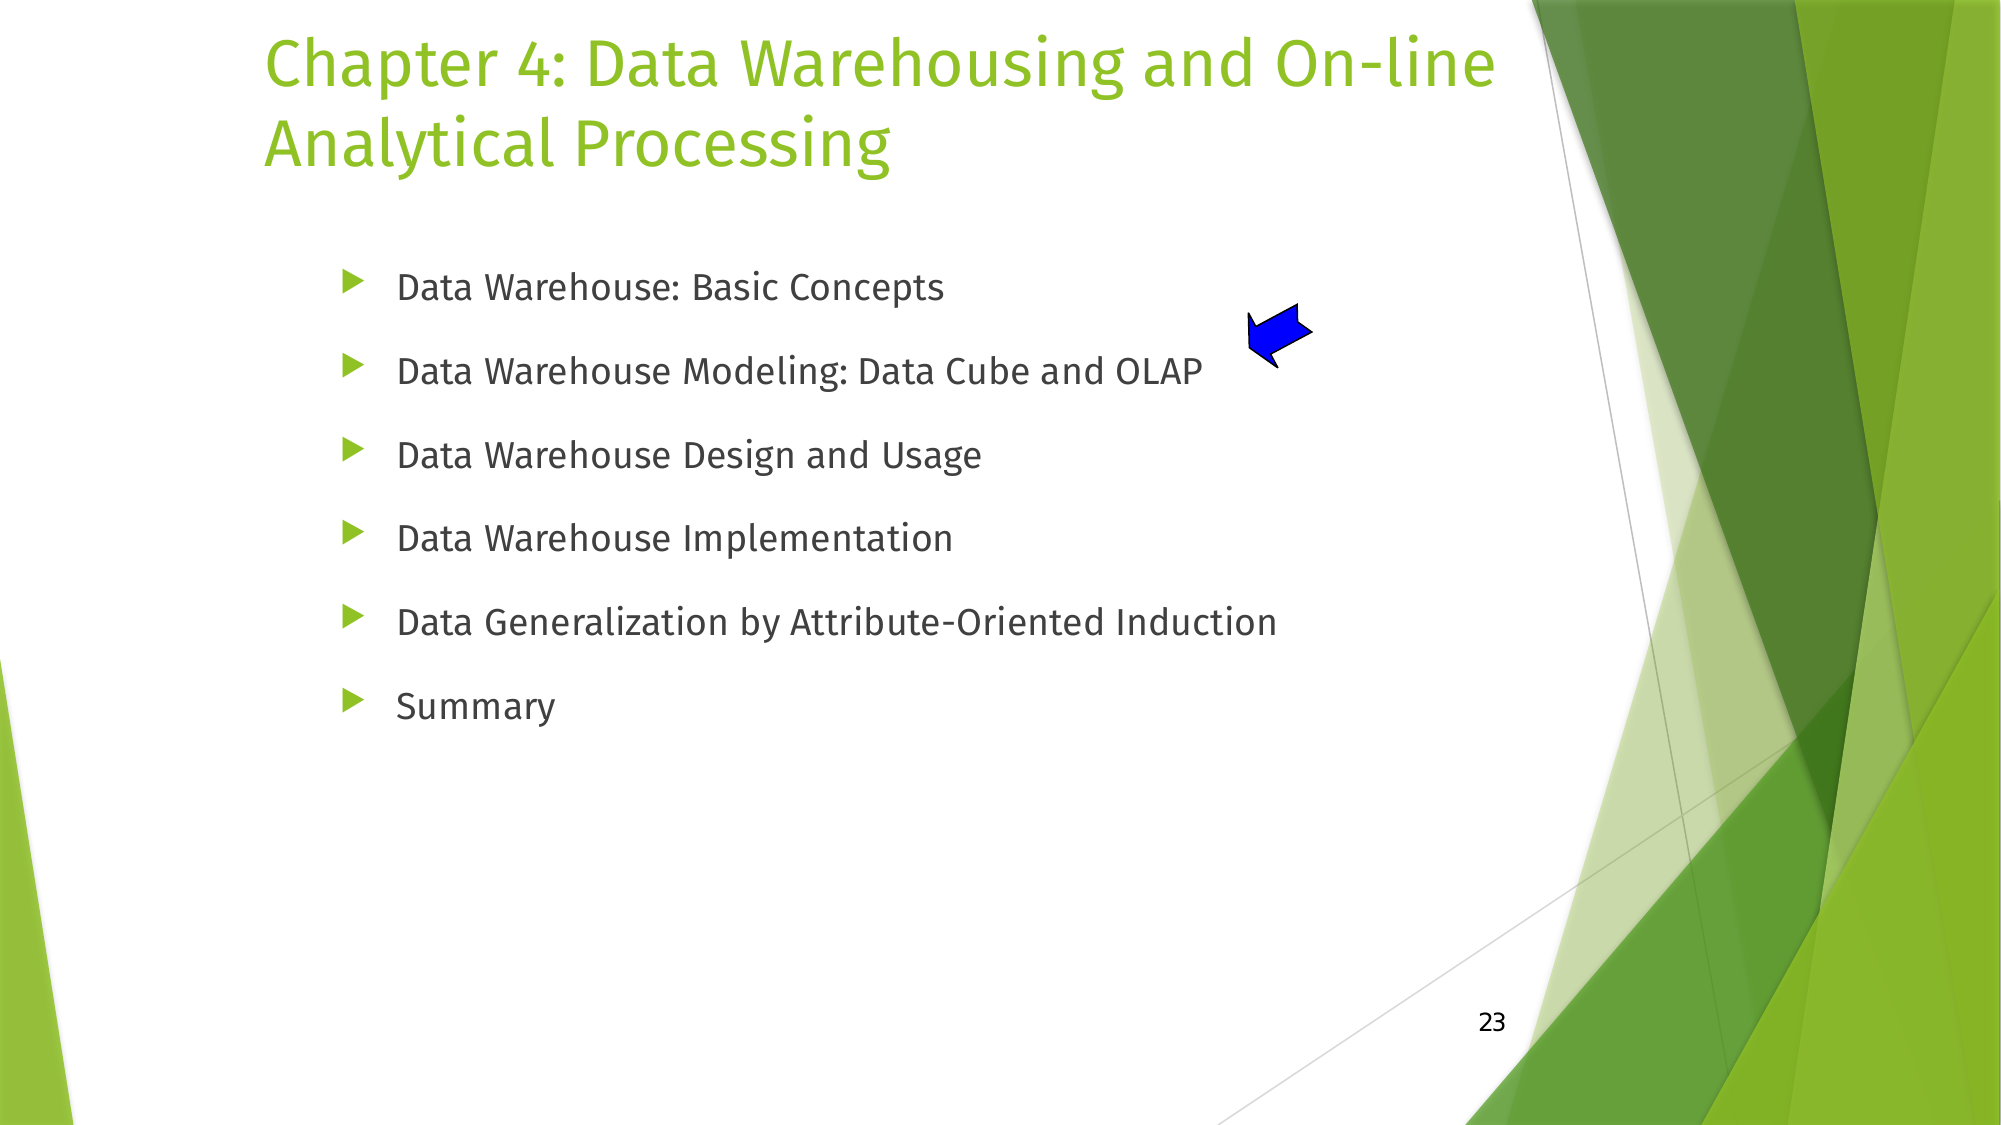

# Chapter 4: Data Warehousing and On-line Analytical Processing
Data Warehouse: Basic Concepts
Data Warehouse Modeling: Data Cube and OLAP
Data Warehouse Design and Usage
Data Warehouse Implementation
Data Generalization by Attribute-Oriented Induction
Summary

23